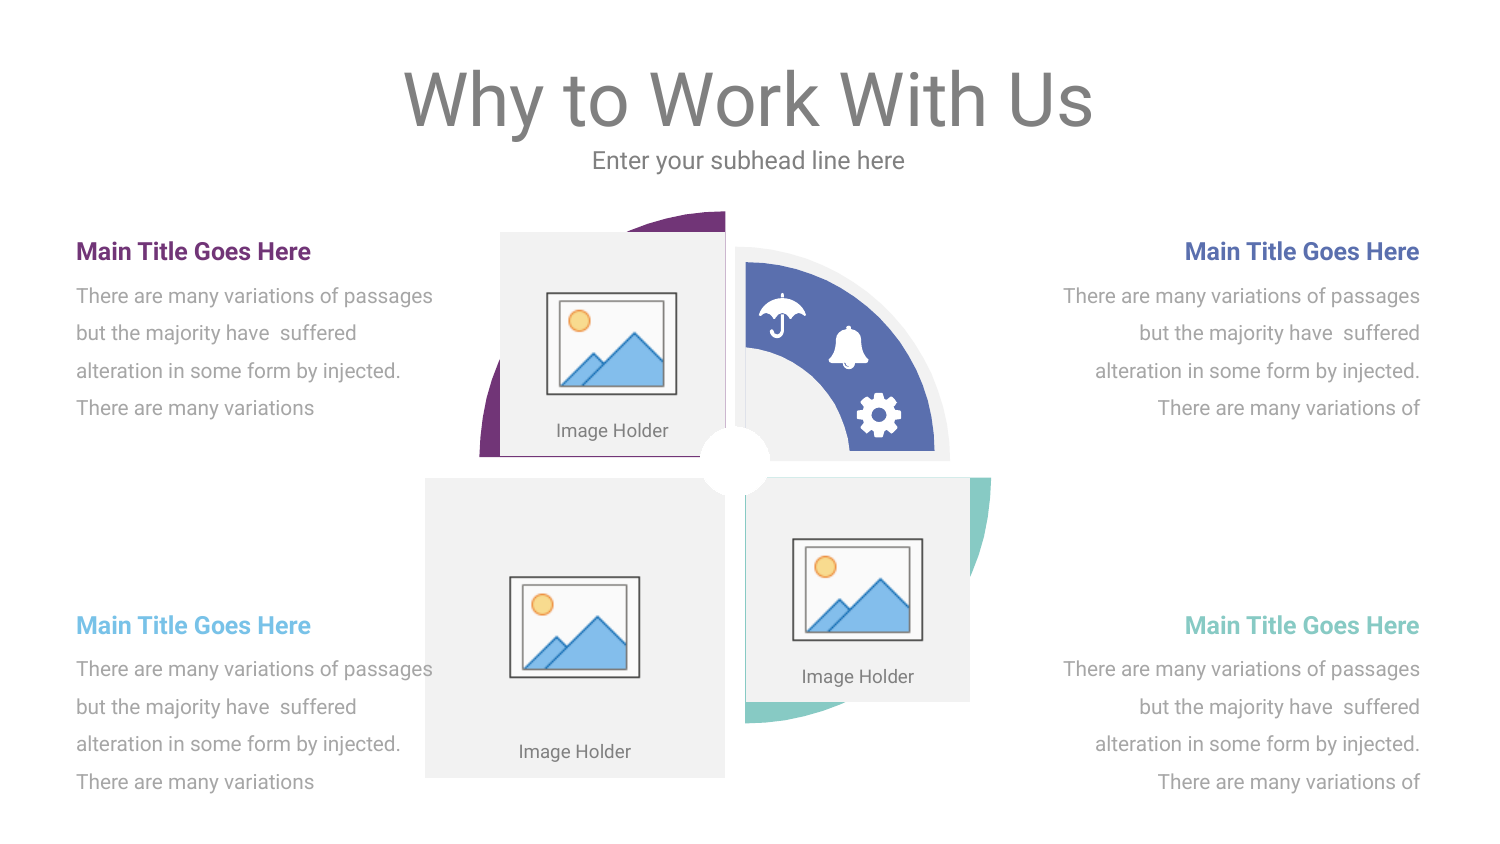

# Why to Work With Us
Enter your subhead line here

Main Title Goes Here
There are many variations of passages but the majority have  suffered alteration in some form by injected. There are many variations
Main Title Goes Here
There are many variations of passages but the majority have  suffered alteration in some form by injected. There are many variations of

Main Title Goes Here
There are many variations of passages but the majority have  suffered alteration in some form by injected. There are many variations
Main Title Goes Here
There are many variations of passages but the majority have  suffered alteration in some form by injected. There are many variations of